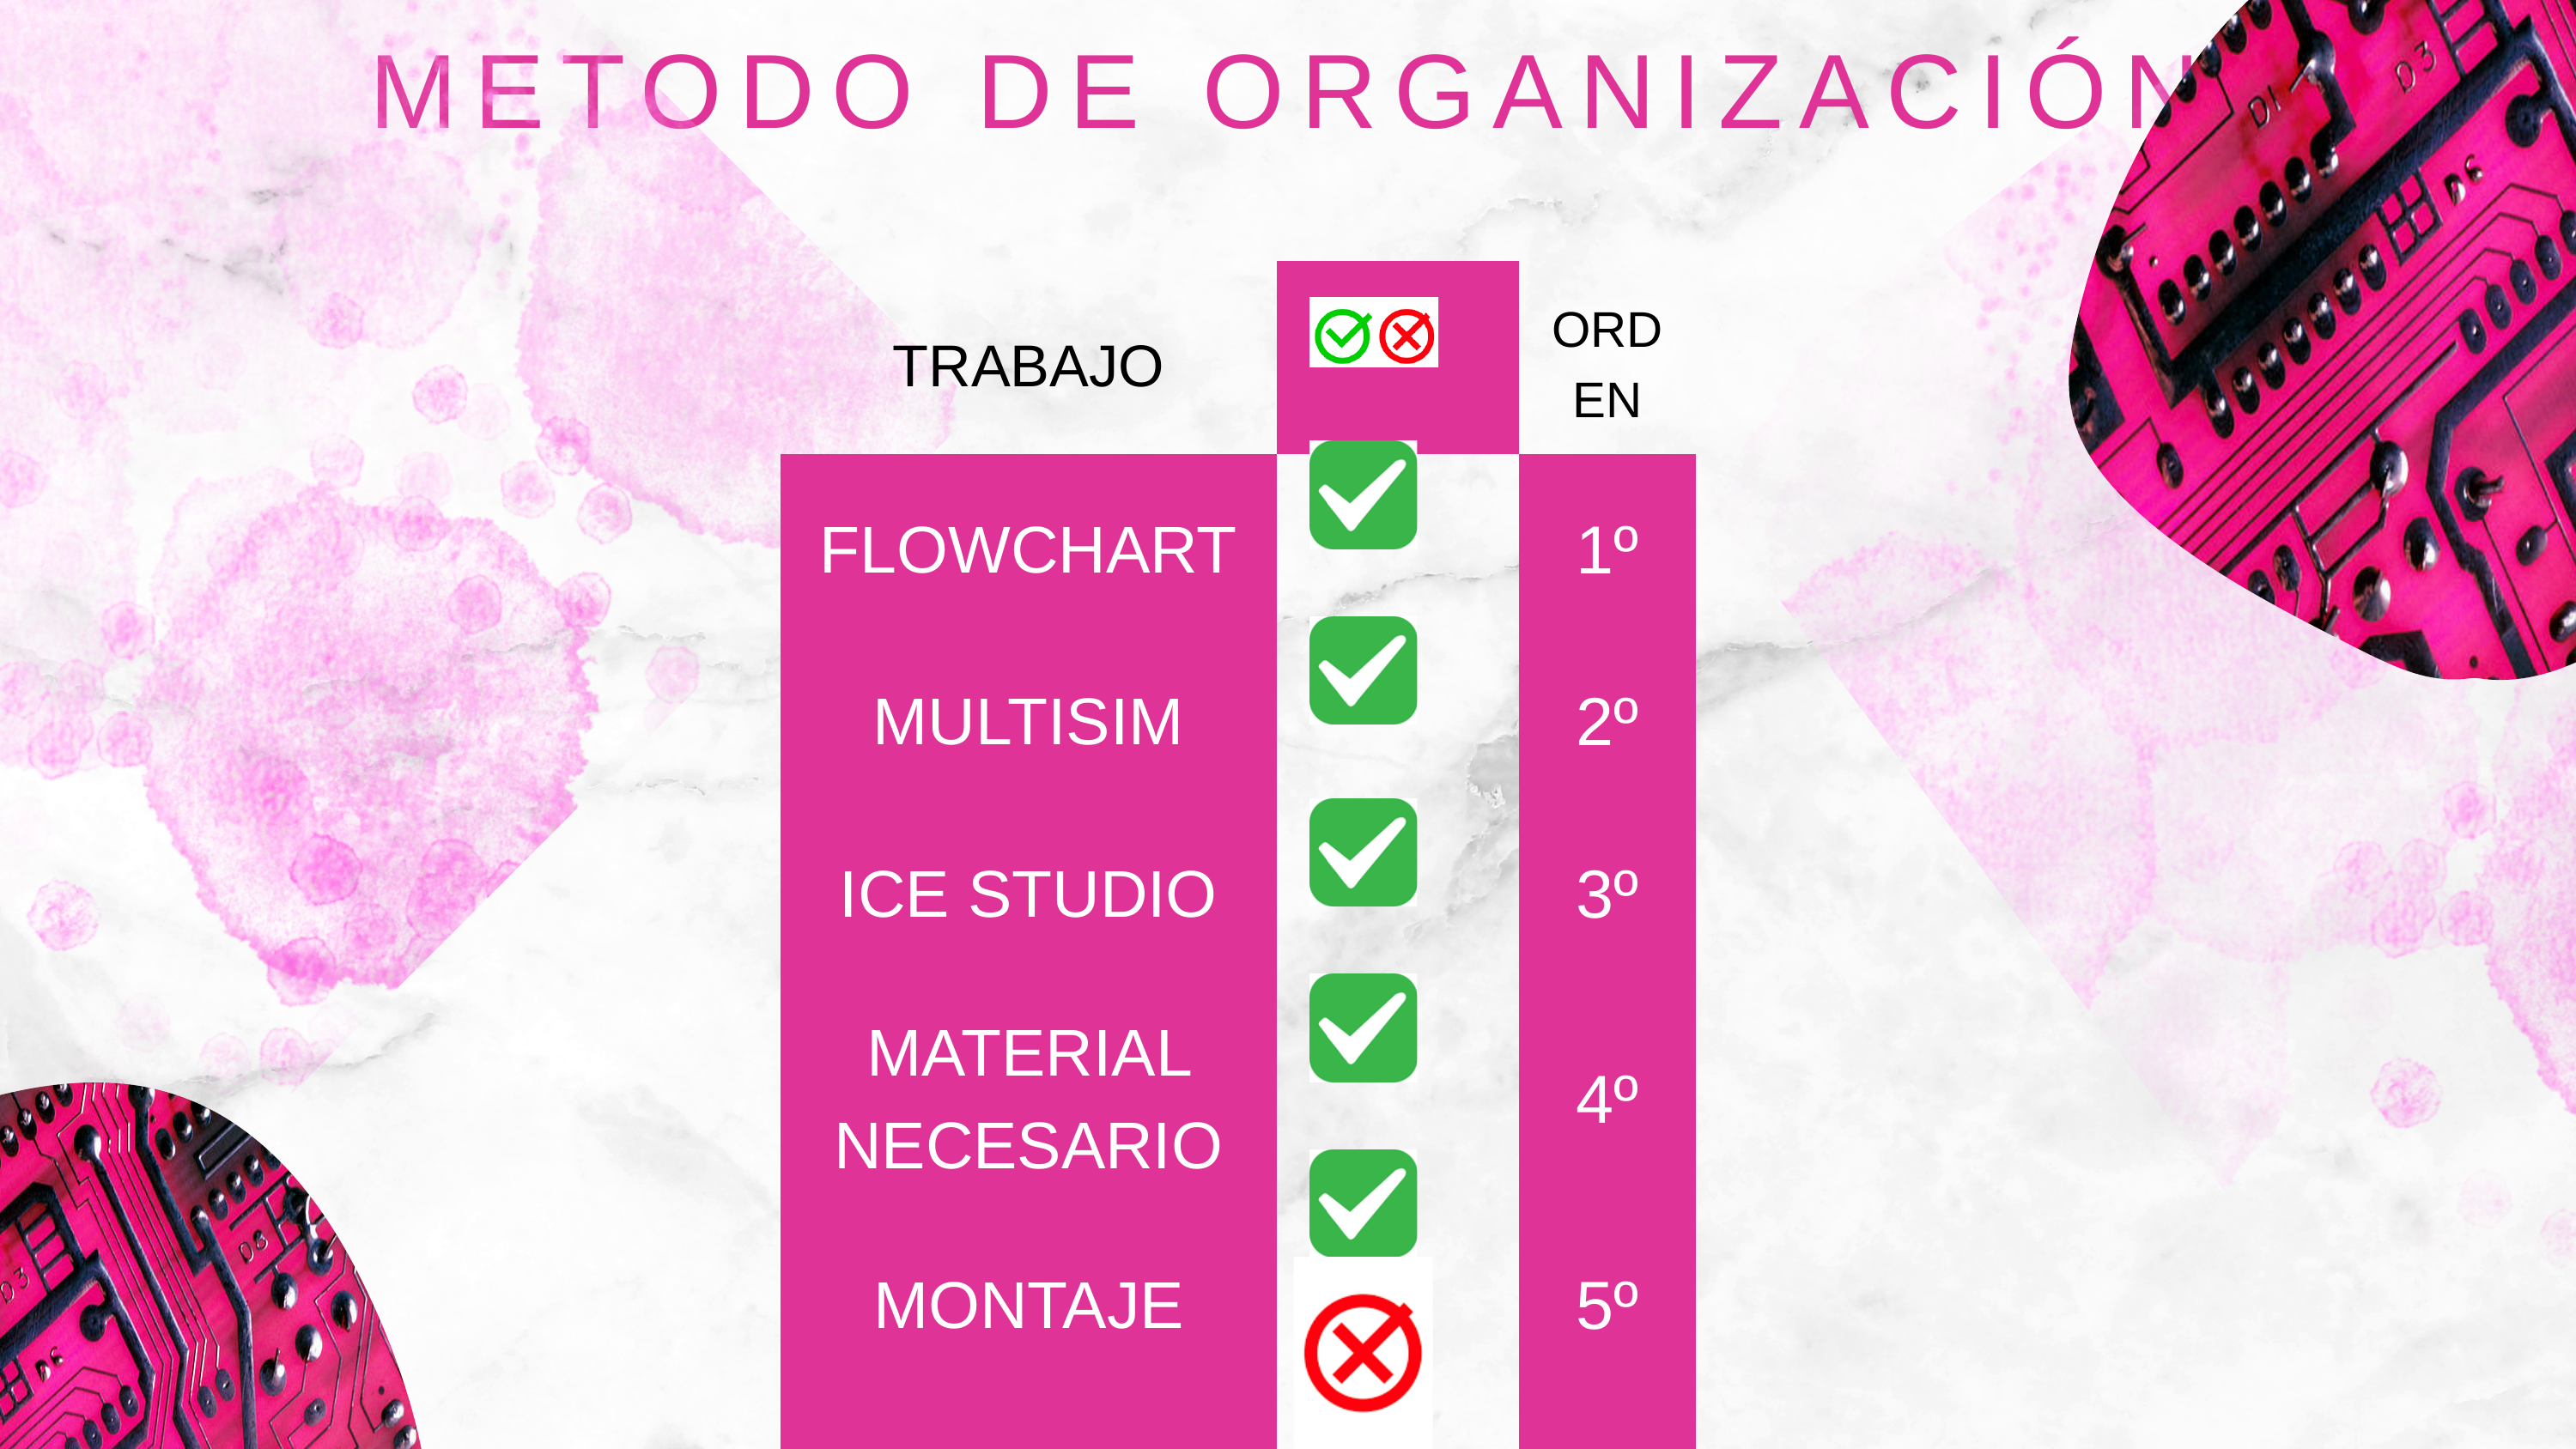

METODO DE ORGANIZACIÓN
| TRABAJO |  | ORDEN |
| --- | --- | --- |
| FLOWCHART |  | 1º |
| MULTISIM |  | 2º |
| ICE STUDIO |  | 3º |
| MATERIAL NECESARIO |  | 4º |
| MONTAJE |  | 5º |
| GIDHUB |  | 6º |